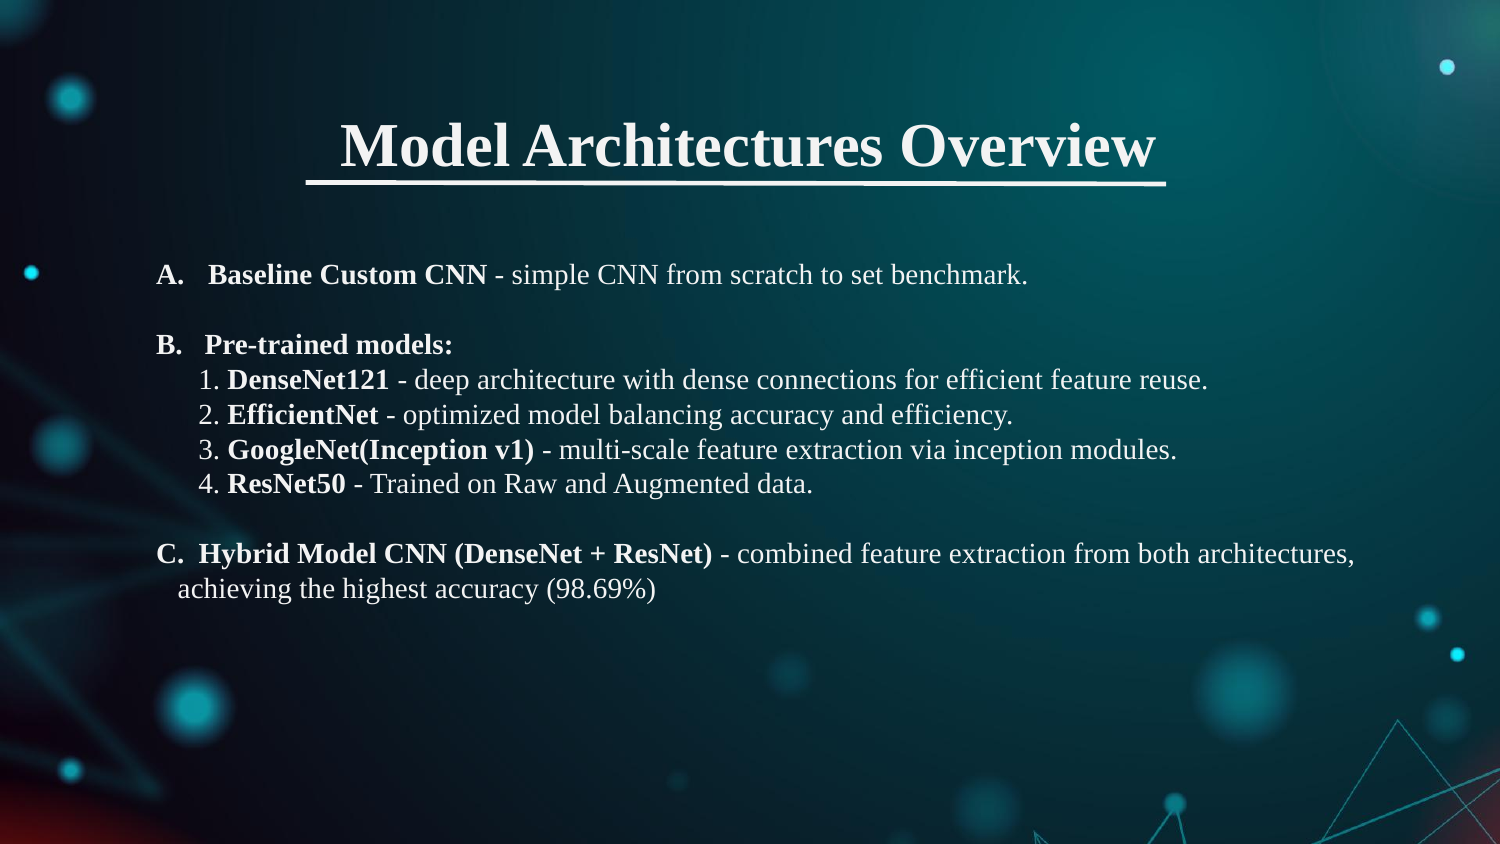

# Model Architectures Overview
Baseline Custom CNN - simple CNN from scratch to set benchmark.

B.   Pre-trained models:
         1. DenseNet121 - deep architecture with dense connections for efficient feature reuse.
         2. EfficientNet - optimized model balancing accuracy and efficiency.
         3. GoogleNet(Inception v1) - multi-scale feature extraction via inception modules.
         4. ResNet50 - Trained on Raw and Augmented data.

C.  Hybrid Model CNN (DenseNet + ResNet) - combined feature extraction from both architectures,     achieving the highest accuracy (98.69%)